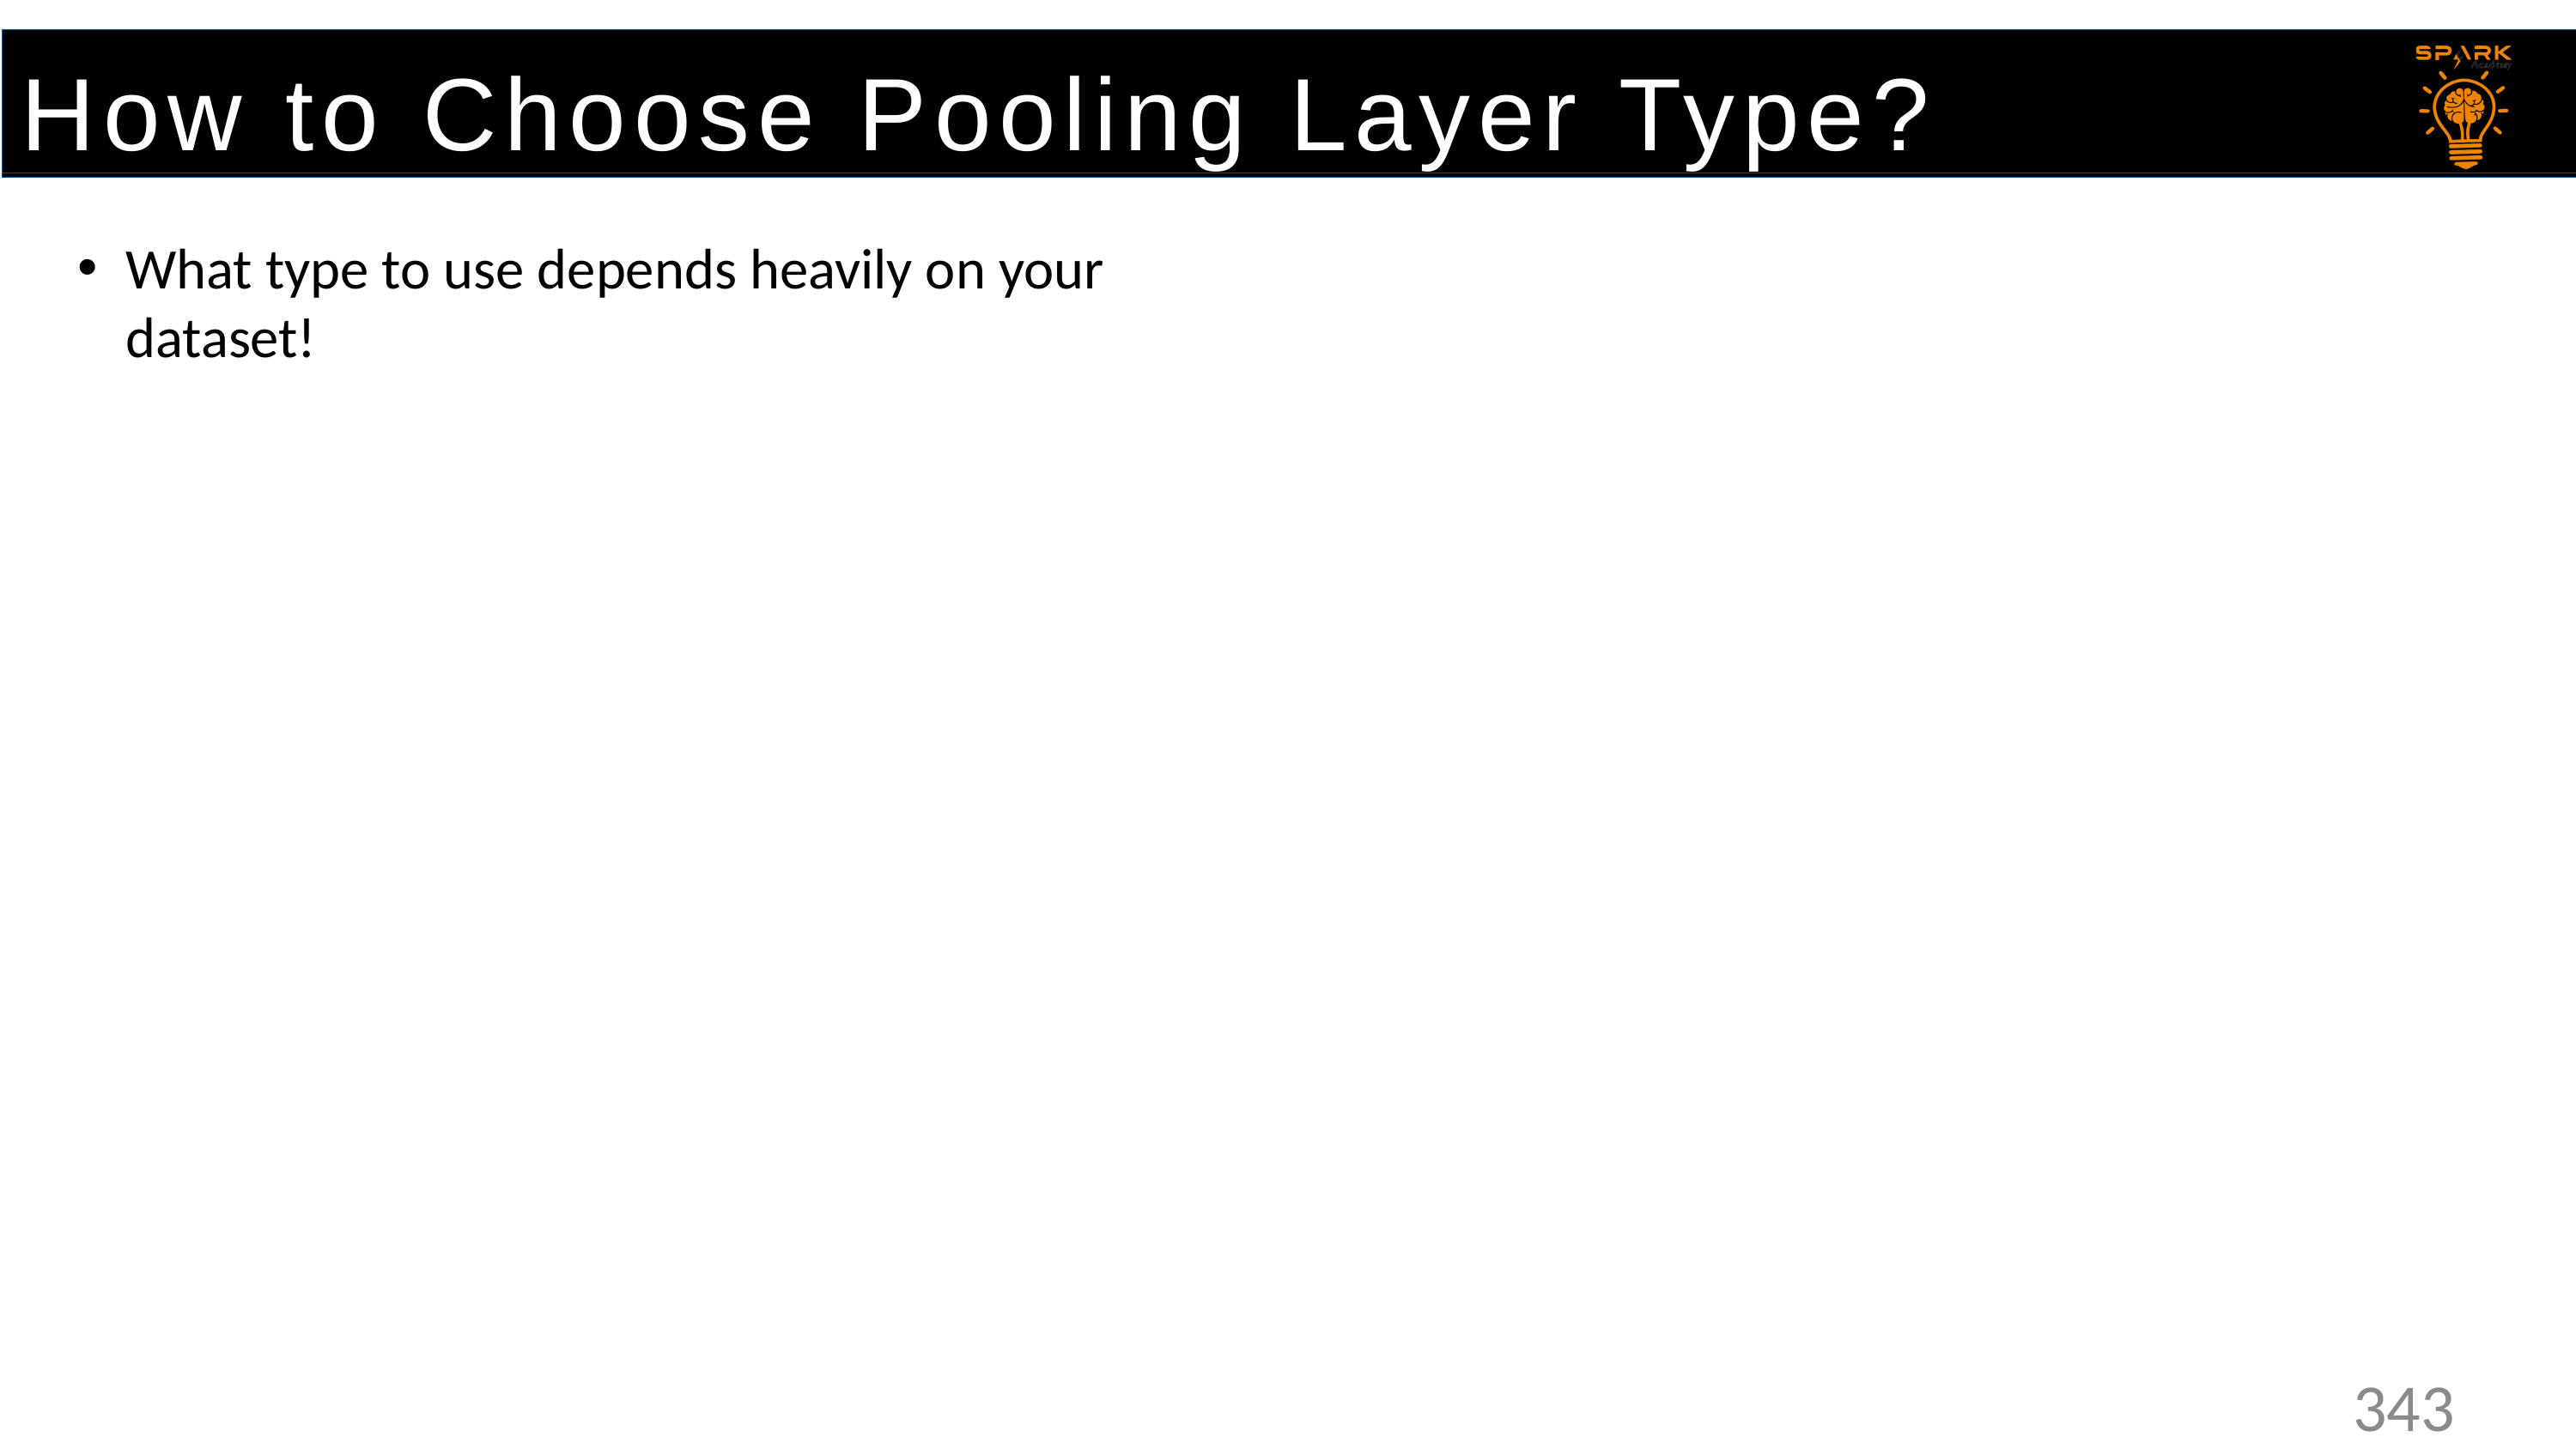

How to Choose Pooling Layer Type?

What type to use depends heavily on your dataset!
343